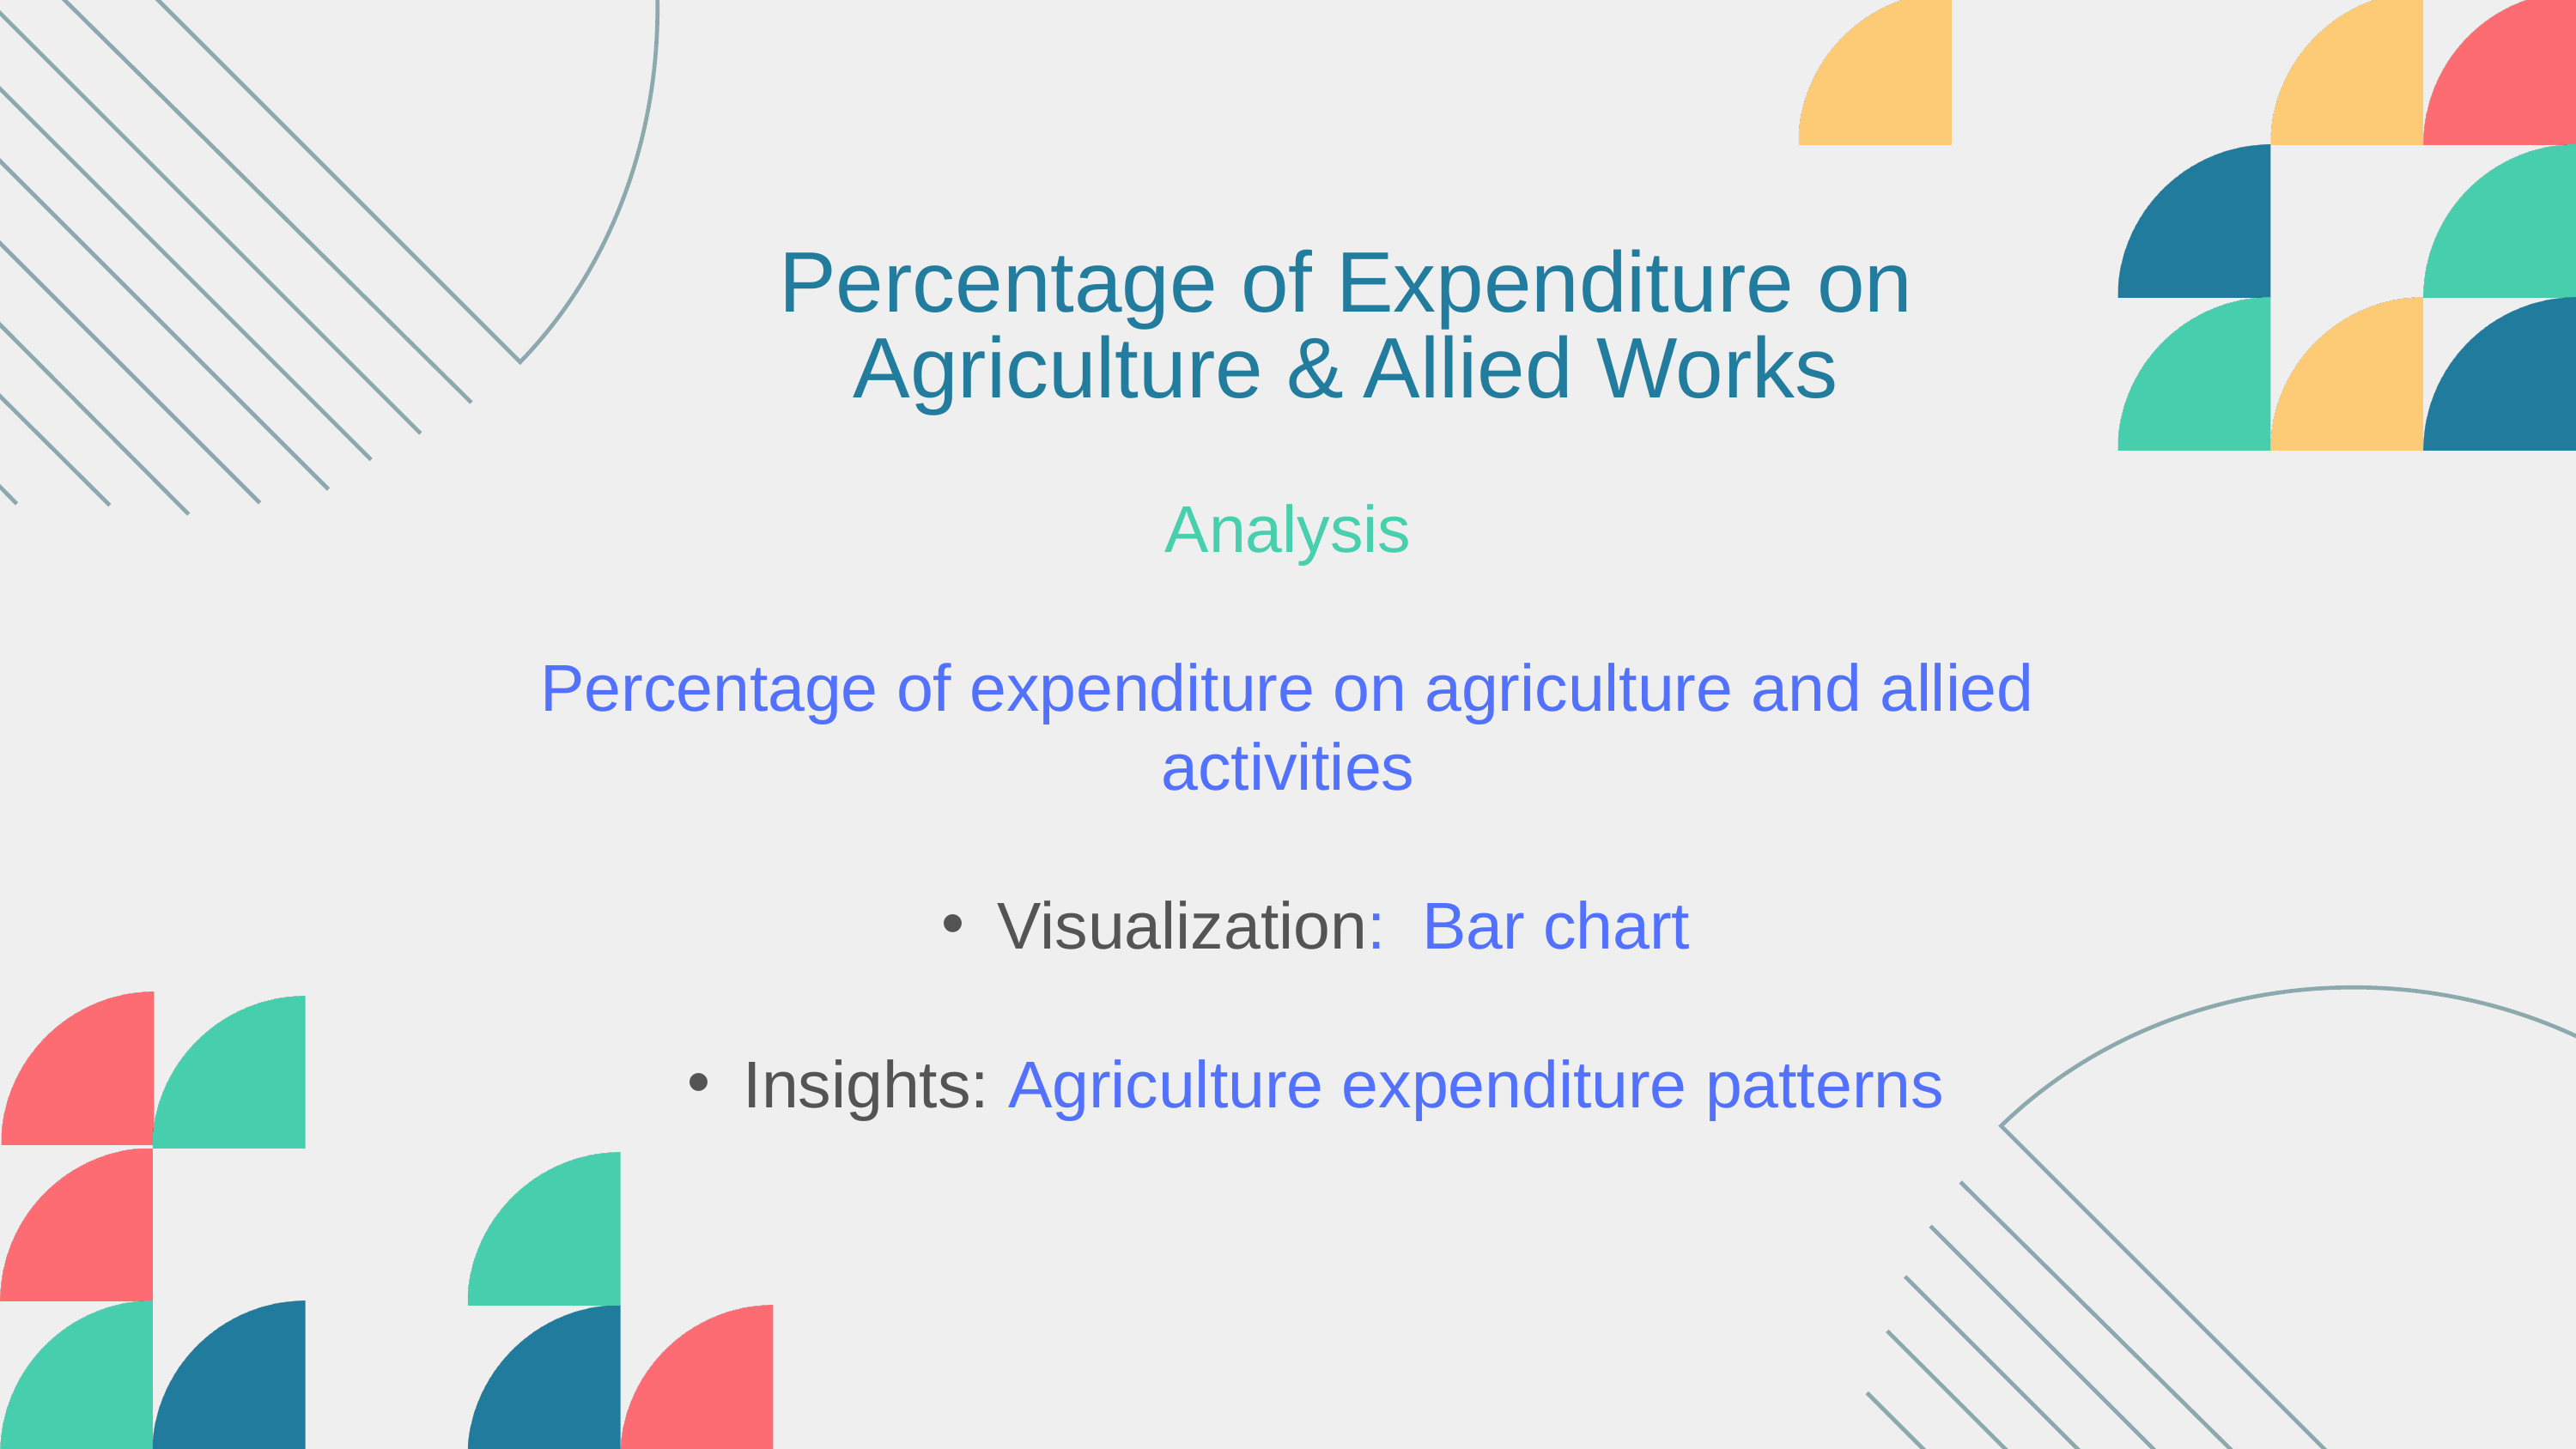

Percentage of Expenditure on Agriculture & Allied Works

Analysis

Percentage of expenditure on agriculture and allied activities

Visualization:  Bar chart

Insights: Agriculture expenditure patterns